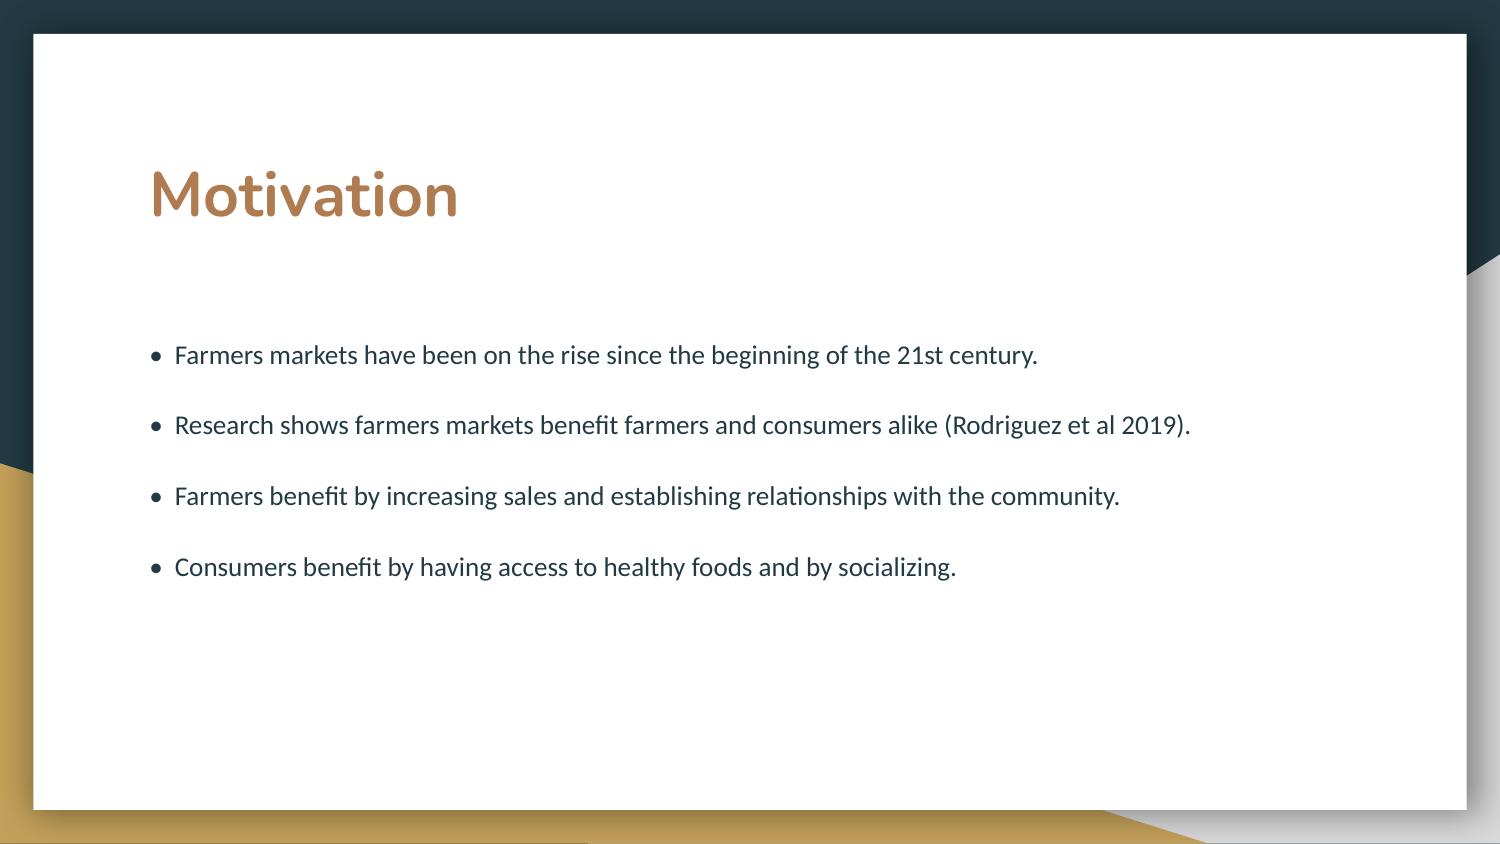

# Motivation
•  Farmers markets have been on the rise since the beginning of the 21st century.
•  Research shows farmers markets benefit farmers and consumers alike (Rodriguez et al 2019).
•  Farmers benefit by increasing sales and establishing relationships with the community.
•  Consumers benefit by having access to healthy foods and by socializing.